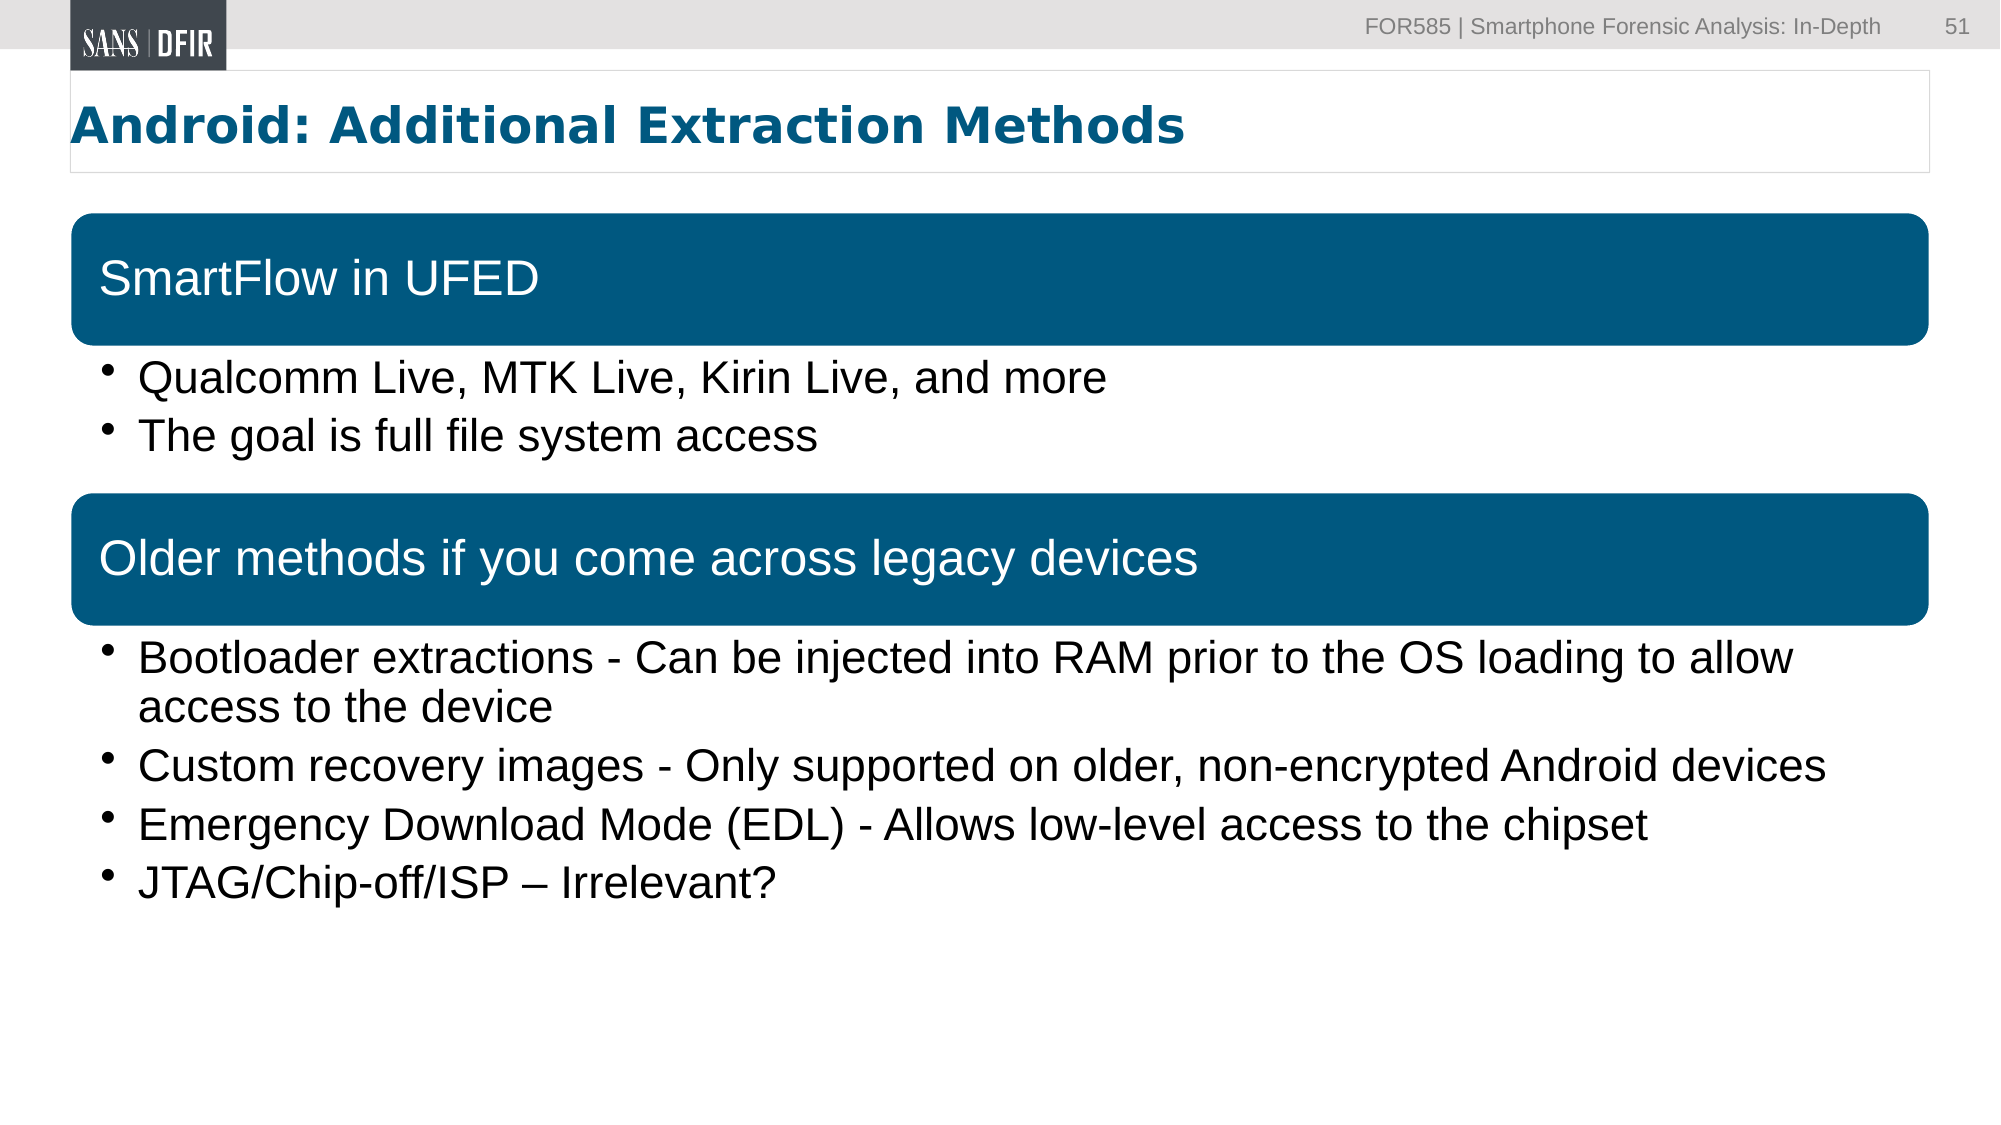

51
# Android: Additional Extraction Methods
SmartFlow in UFED
Qualcomm Live, MTK Live, Kirin Live, and more
The goal is full file system access
Older methods if you come across legacy devices
Bootloader extractions - Can be injected into RAM prior to the OS loading to allow access to the device
Custom recovery images - Only supported on older, non-encrypted Android devices
Emergency Download Mode (EDL) - Allows low-level access to the chipset
JTAG/Chip-off/ISP – Irrelevant?